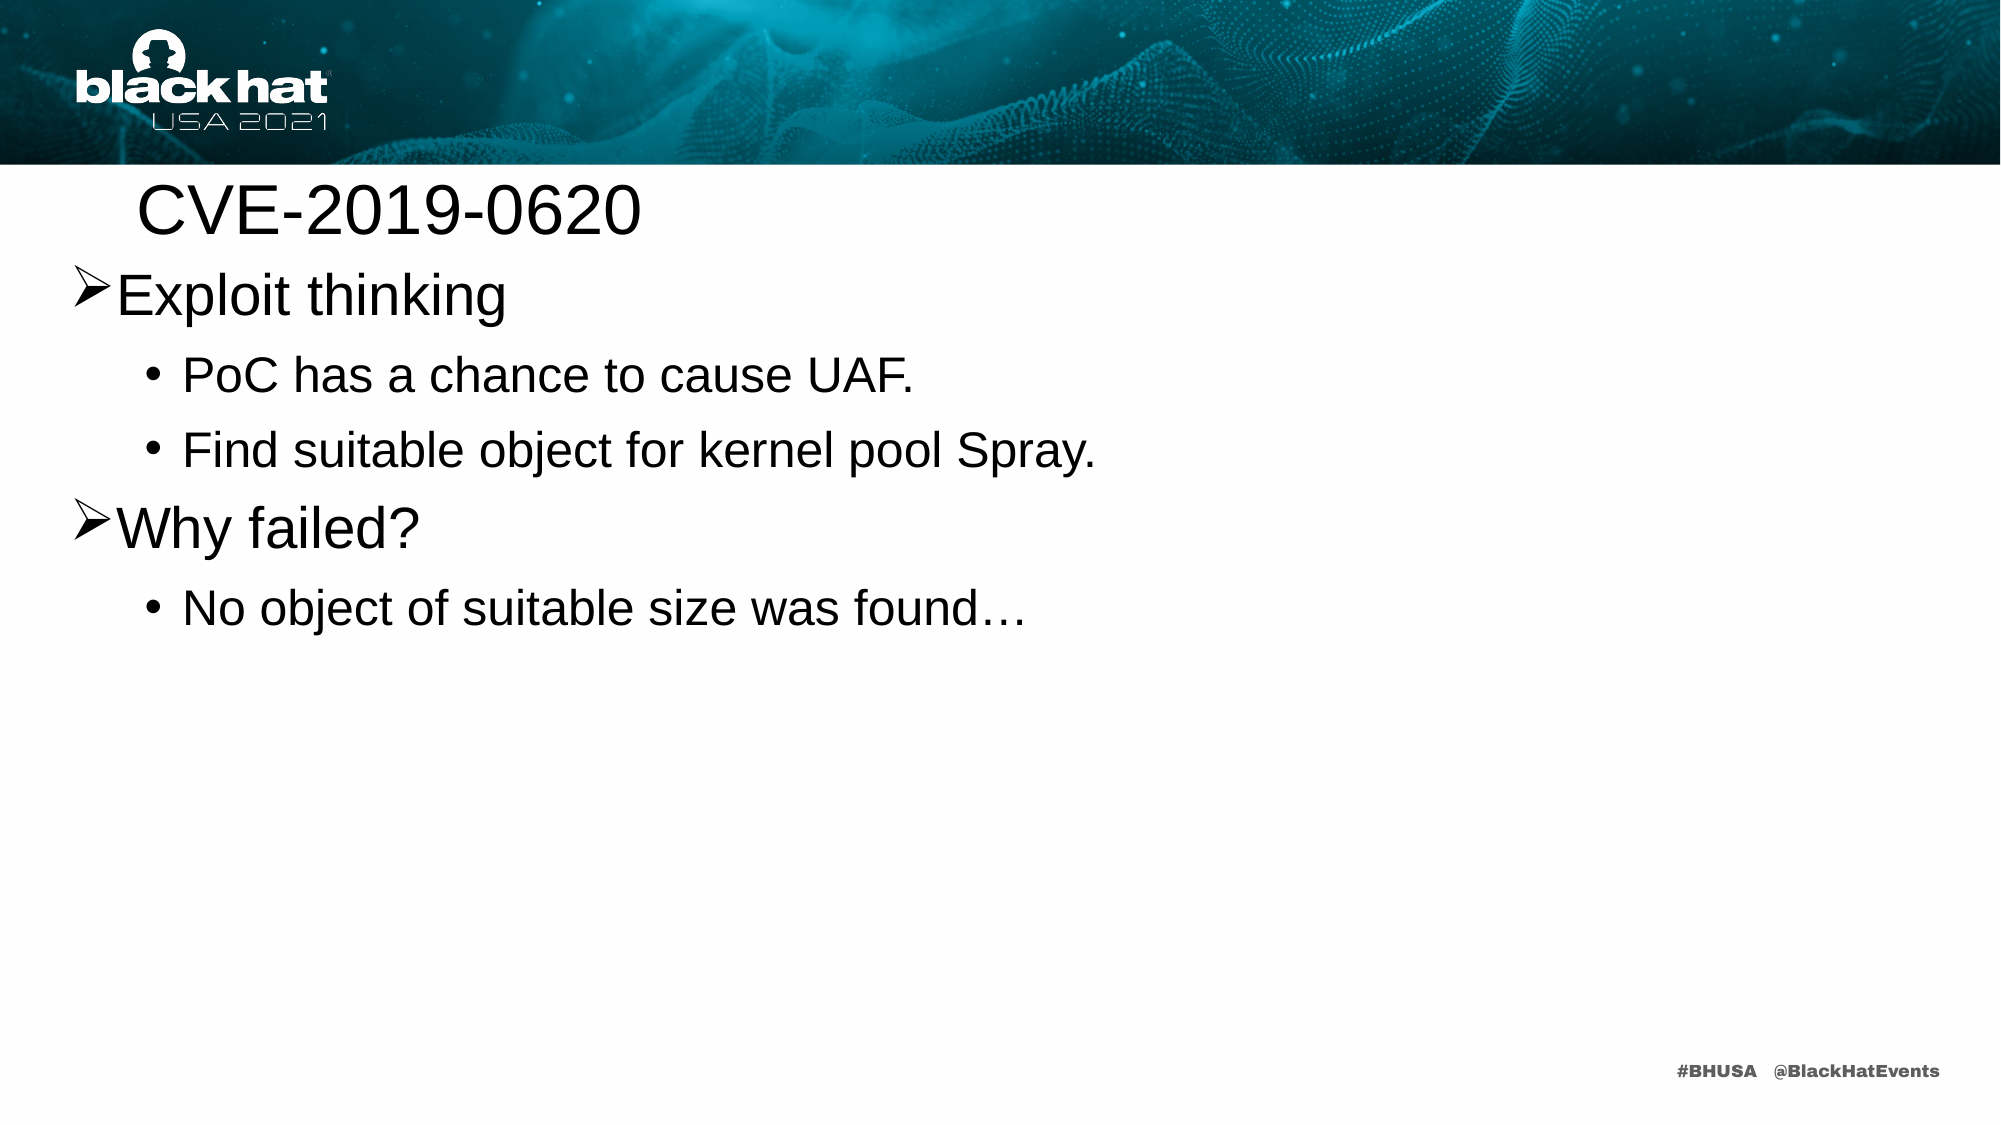

CVE-2019-0620
Exploit thinking
PoC has a chance to cause UAF.
Find suitable object for kernel pool Spray.
Why failed?
No object of suitable size was found…